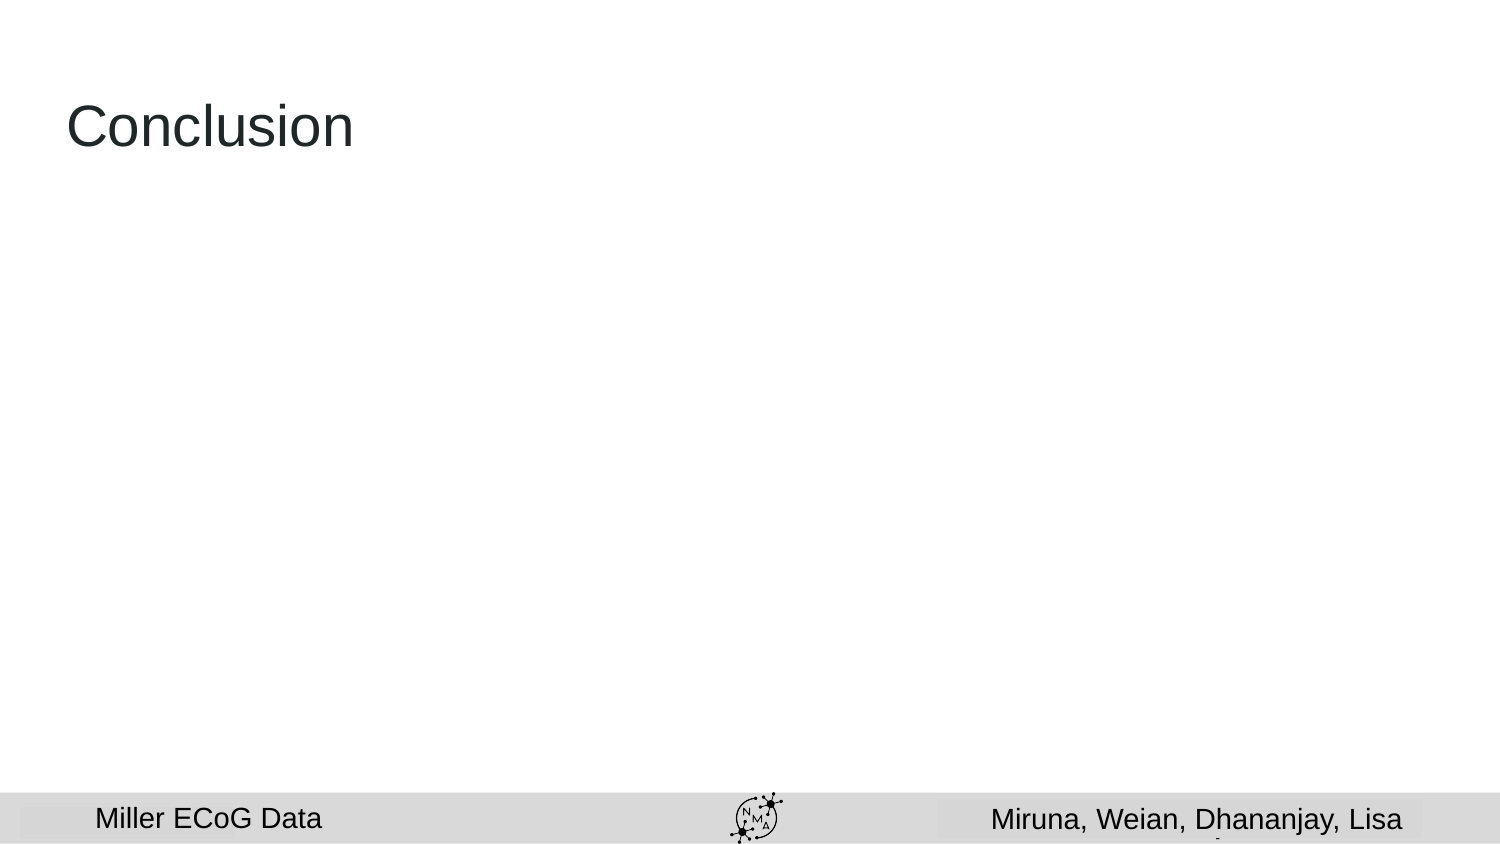

# Conclusion

Miller ECoG Data
Miruna, Weian, Dhananjay, Lisa